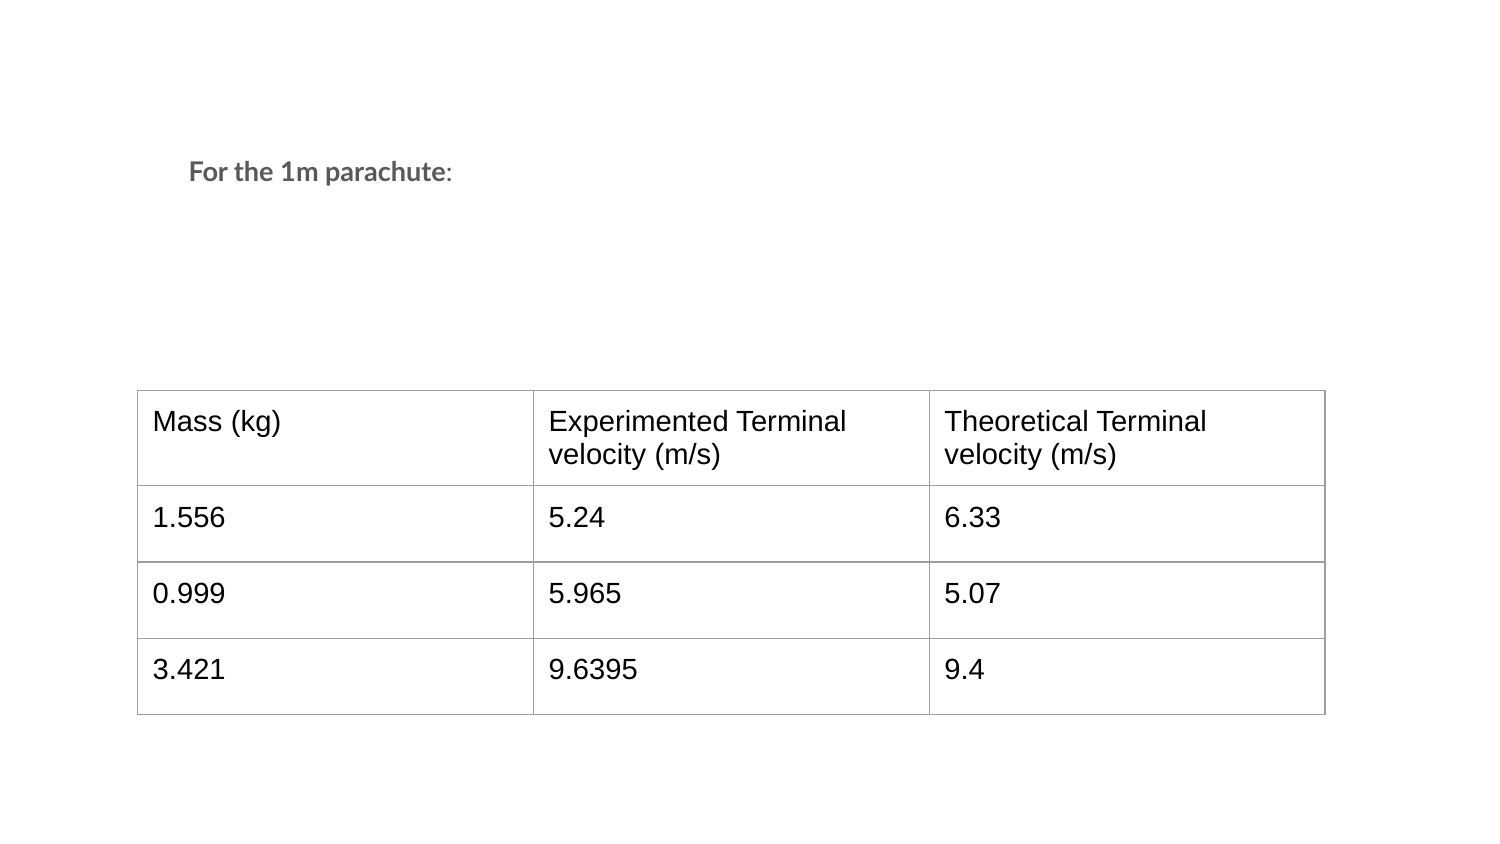

For the 1m parachute:
| Mass (kg) | Experimented Terminal velocity (m/s) | Theoretical Terminal velocity (m/s) |
| --- | --- | --- |
| 1.556 | 5.24 | 6.33 |
| 0.999 | 5.965 | 5.07 |
| 3.421 | 9.6395 | 9.4 |